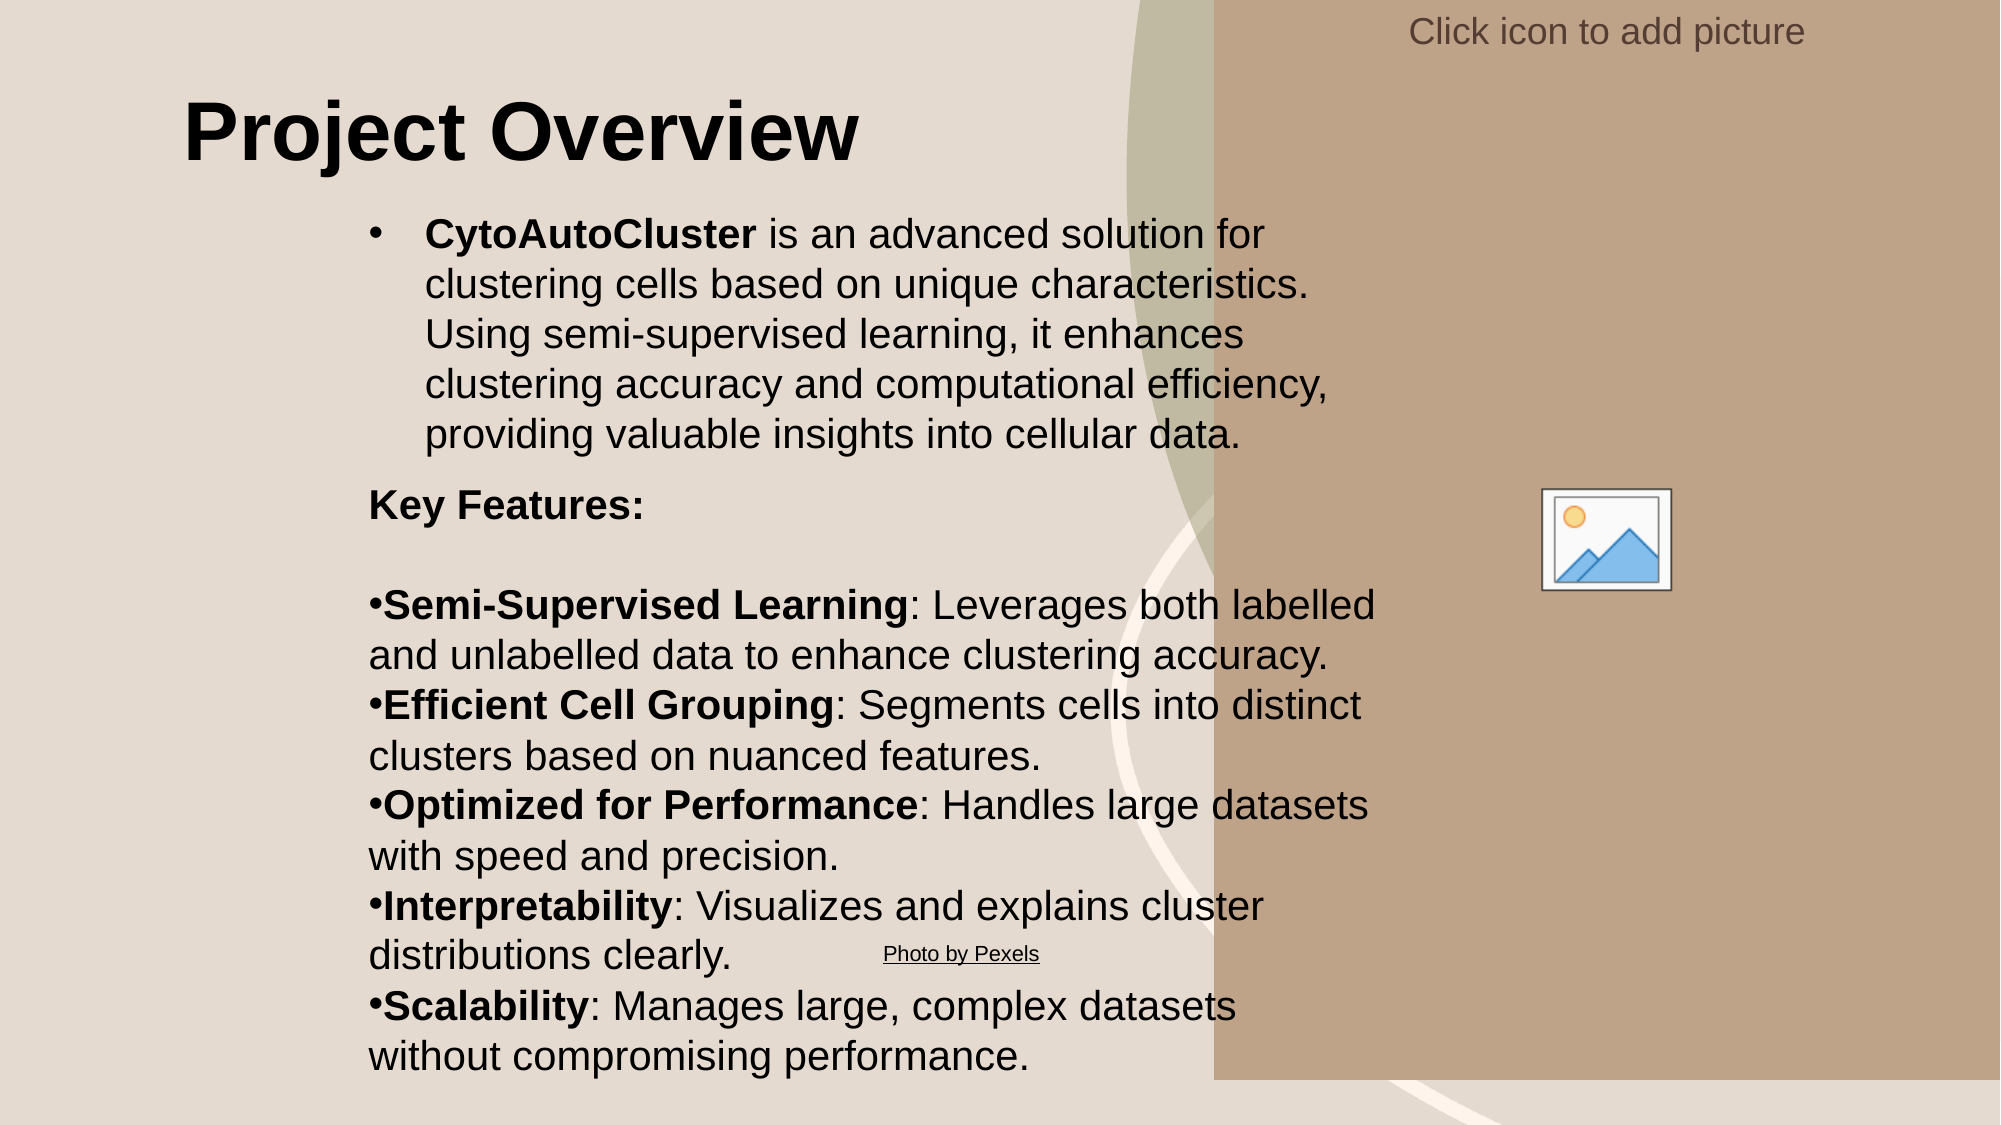

Project Overview
CytoAutoCluster is an advanced solution for clustering cells based on unique characteristics. Using semi-supervised learning, it enhances clustering accuracy and computational efficiency, providing valuable insights into cellular data.

Key Features:

Semi-Supervised Learning: Leverages both labelled and unlabelled data to enhance clustering accuracy.
Efficient Cell Grouping: Segments cells into distinct clusters based on nuanced features.
Optimized for Performance: Handles large datasets with speed and precision.
Interpretability: Visualizes and explains cluster distributions clearly.
Scalability: Manages large, complex datasets without compromising performance.

Photo by Pexels